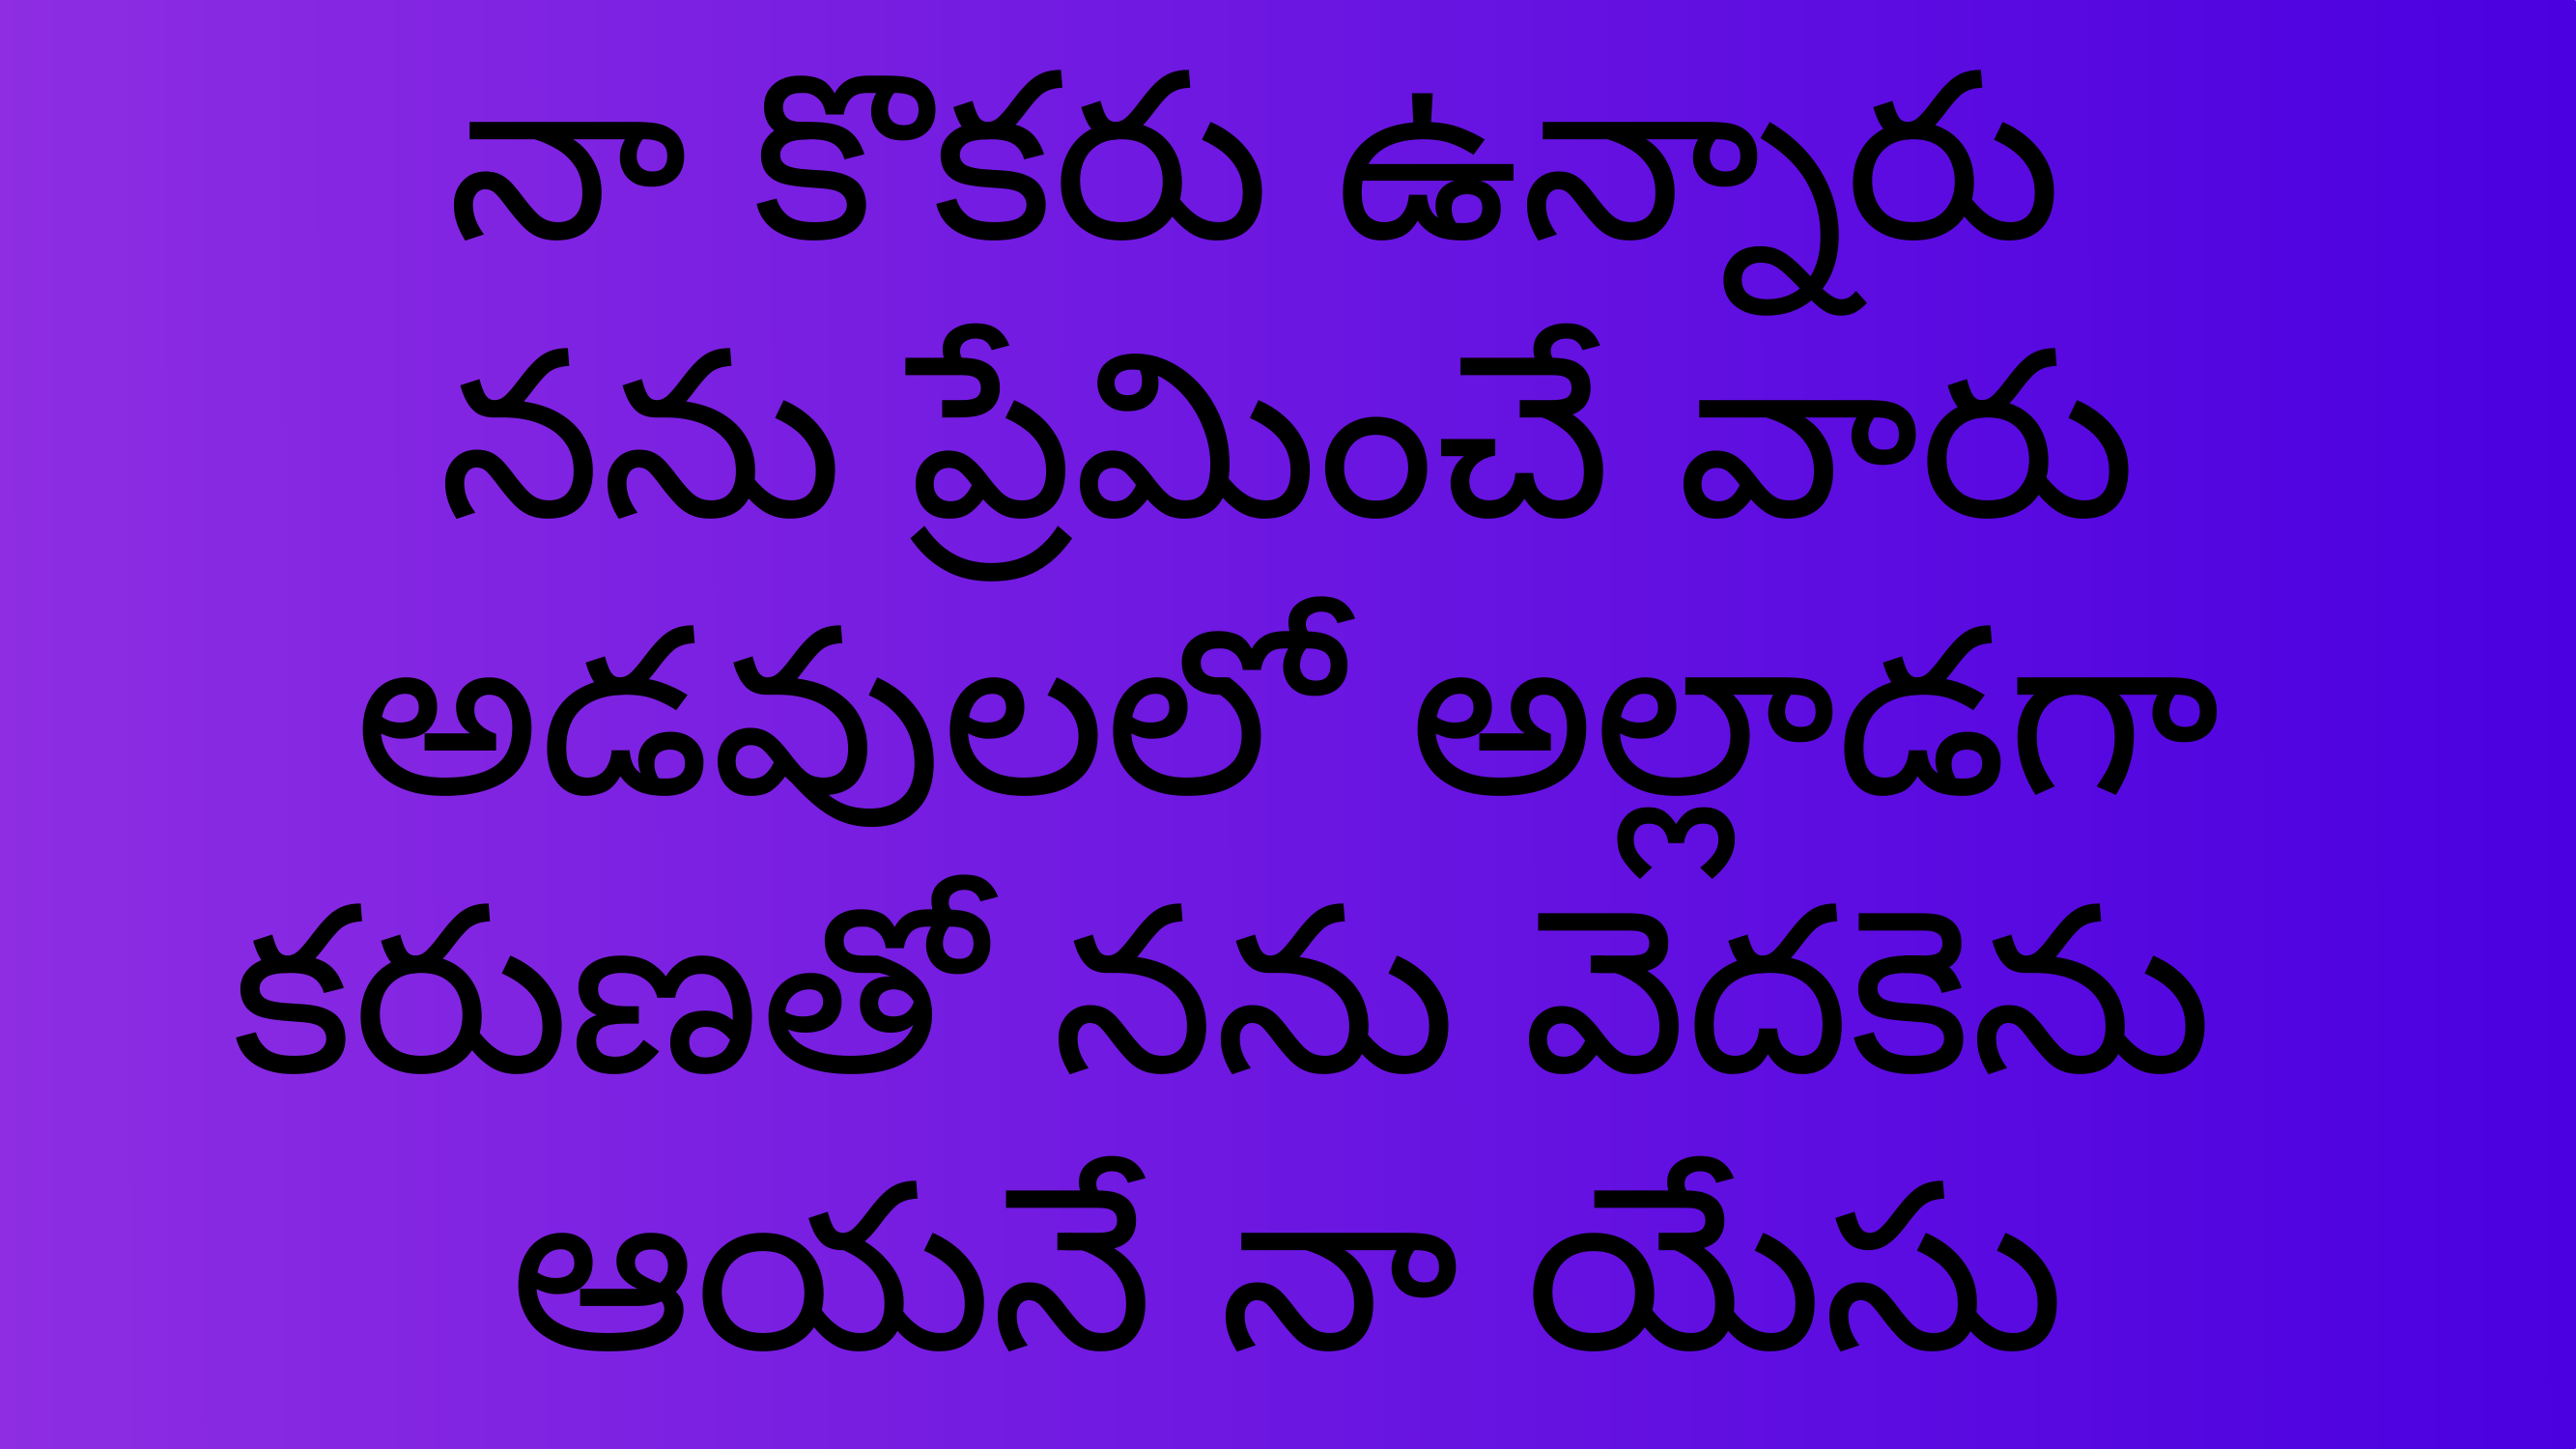

నా కొకరు ఉన్నారు
నను ప్రేమించే వారు
అడవులలో అల్లాడగా
కరుణతో నను వెదకెను
ఆయనే నా యేసు